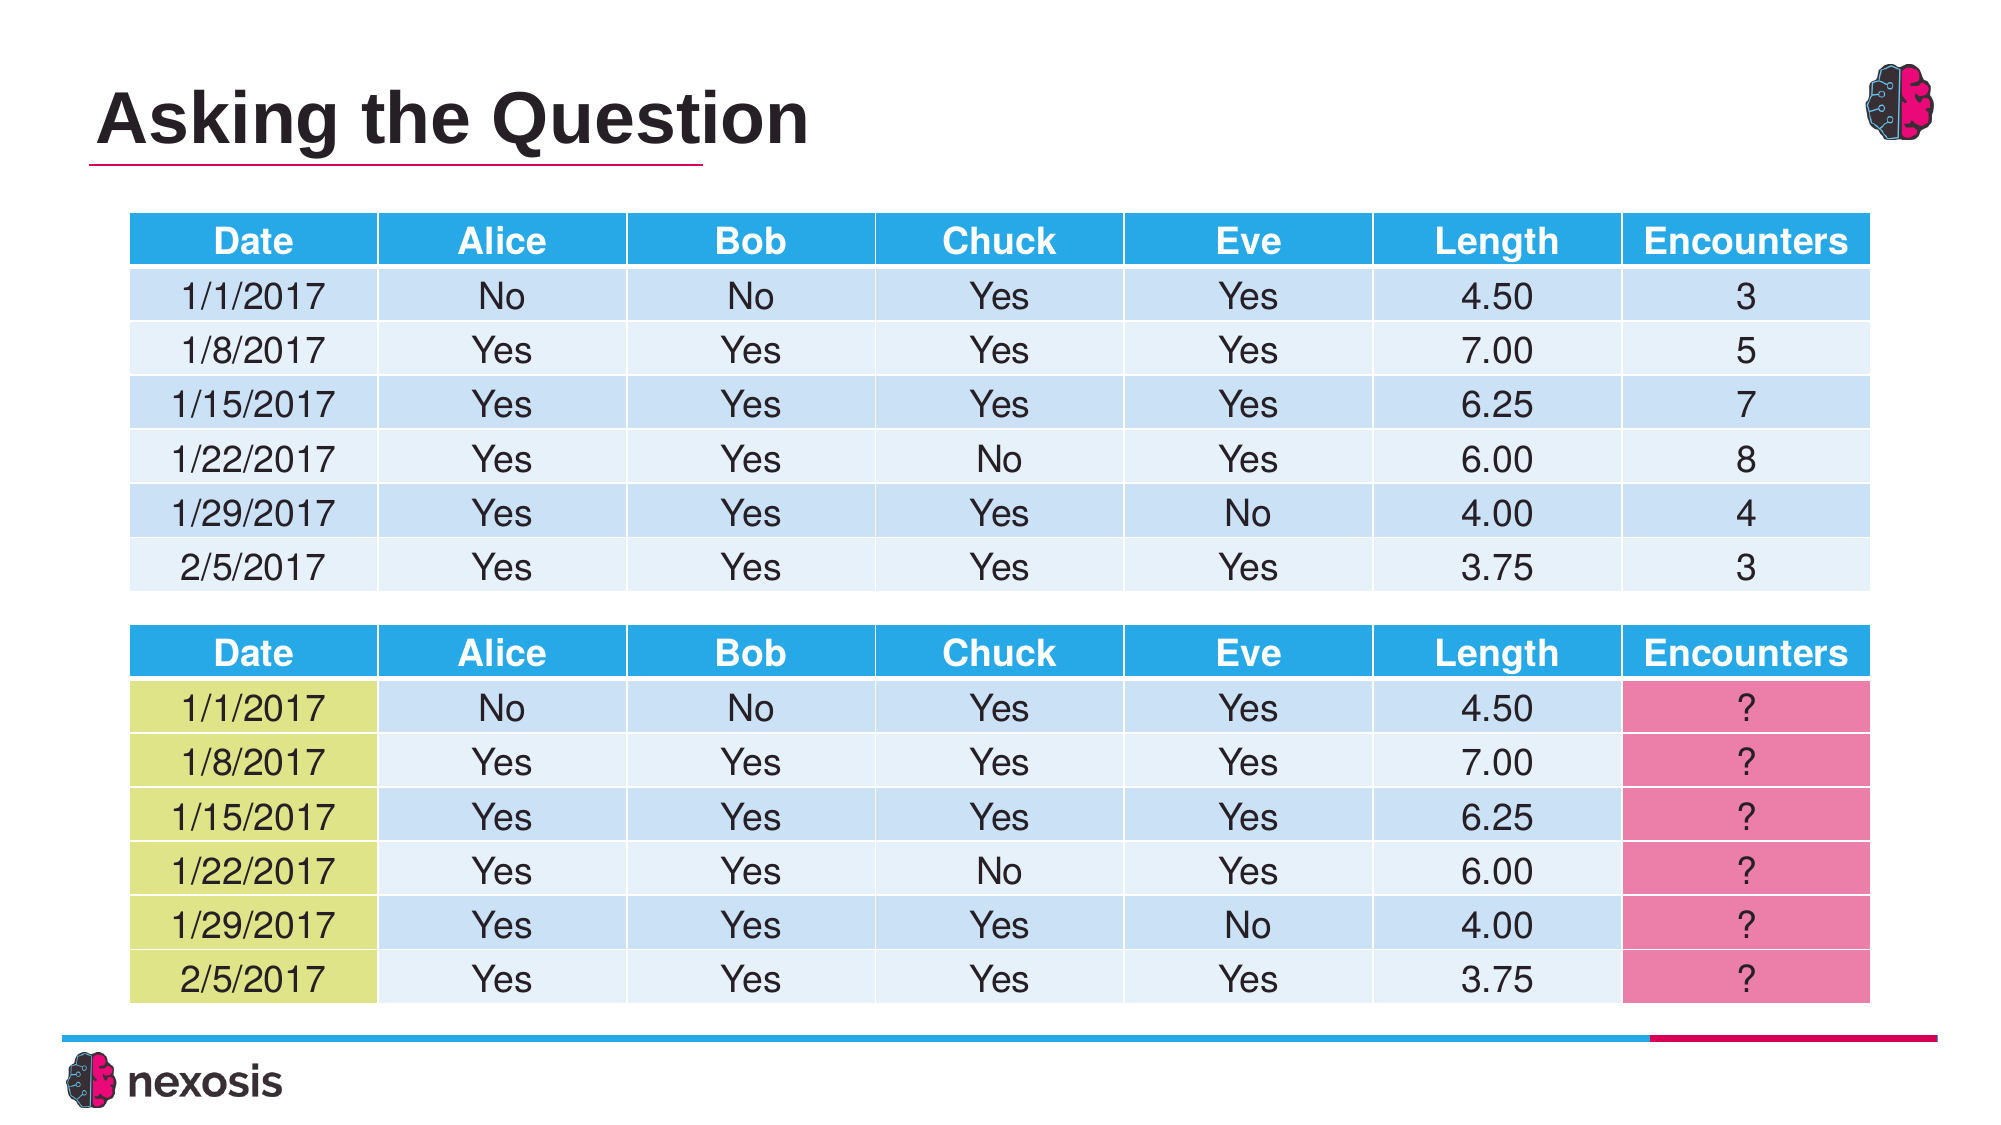

# Asking the Question
| Date | Alice | Bob | Chuck | Eve | Length | Encounters |
| --- | --- | --- | --- | --- | --- | --- |
| 1/1/2017 | No | No | Yes | Yes | 4.50 | 3 |
| 1/8/2017 | Yes | Yes | Yes | Yes | 7.00 | 5 |
| 1/15/2017 | Yes | Yes | Yes | Yes | 6.25 | 7 |
| 1/22/2017 | Yes | Yes | No | Yes | 6.00 | 8 |
| 1/29/2017 | Yes | Yes | Yes | No | 4.00 | 4 |
| 2/5/2017 | Yes | Yes | Yes | Yes | 3.75 | 3 |
| Date | Alice | Bob | Chuck | Eve | Length | Encounters |
| --- | --- | --- | --- | --- | --- | --- |
| 1/1/2017 | No | No | Yes | Yes | 4.50 | ? |
| 1/8/2017 | Yes | Yes | Yes | Yes | 7.00 | ? |
| 1/15/2017 | Yes | Yes | Yes | Yes | 6.25 | ? |
| 1/22/2017 | Yes | Yes | No | Yes | 6.00 | ? |
| 1/29/2017 | Yes | Yes | Yes | No | 4.00 | ? |
| 2/5/2017 | Yes | Yes | Yes | Yes | 3.75 | ? |
40